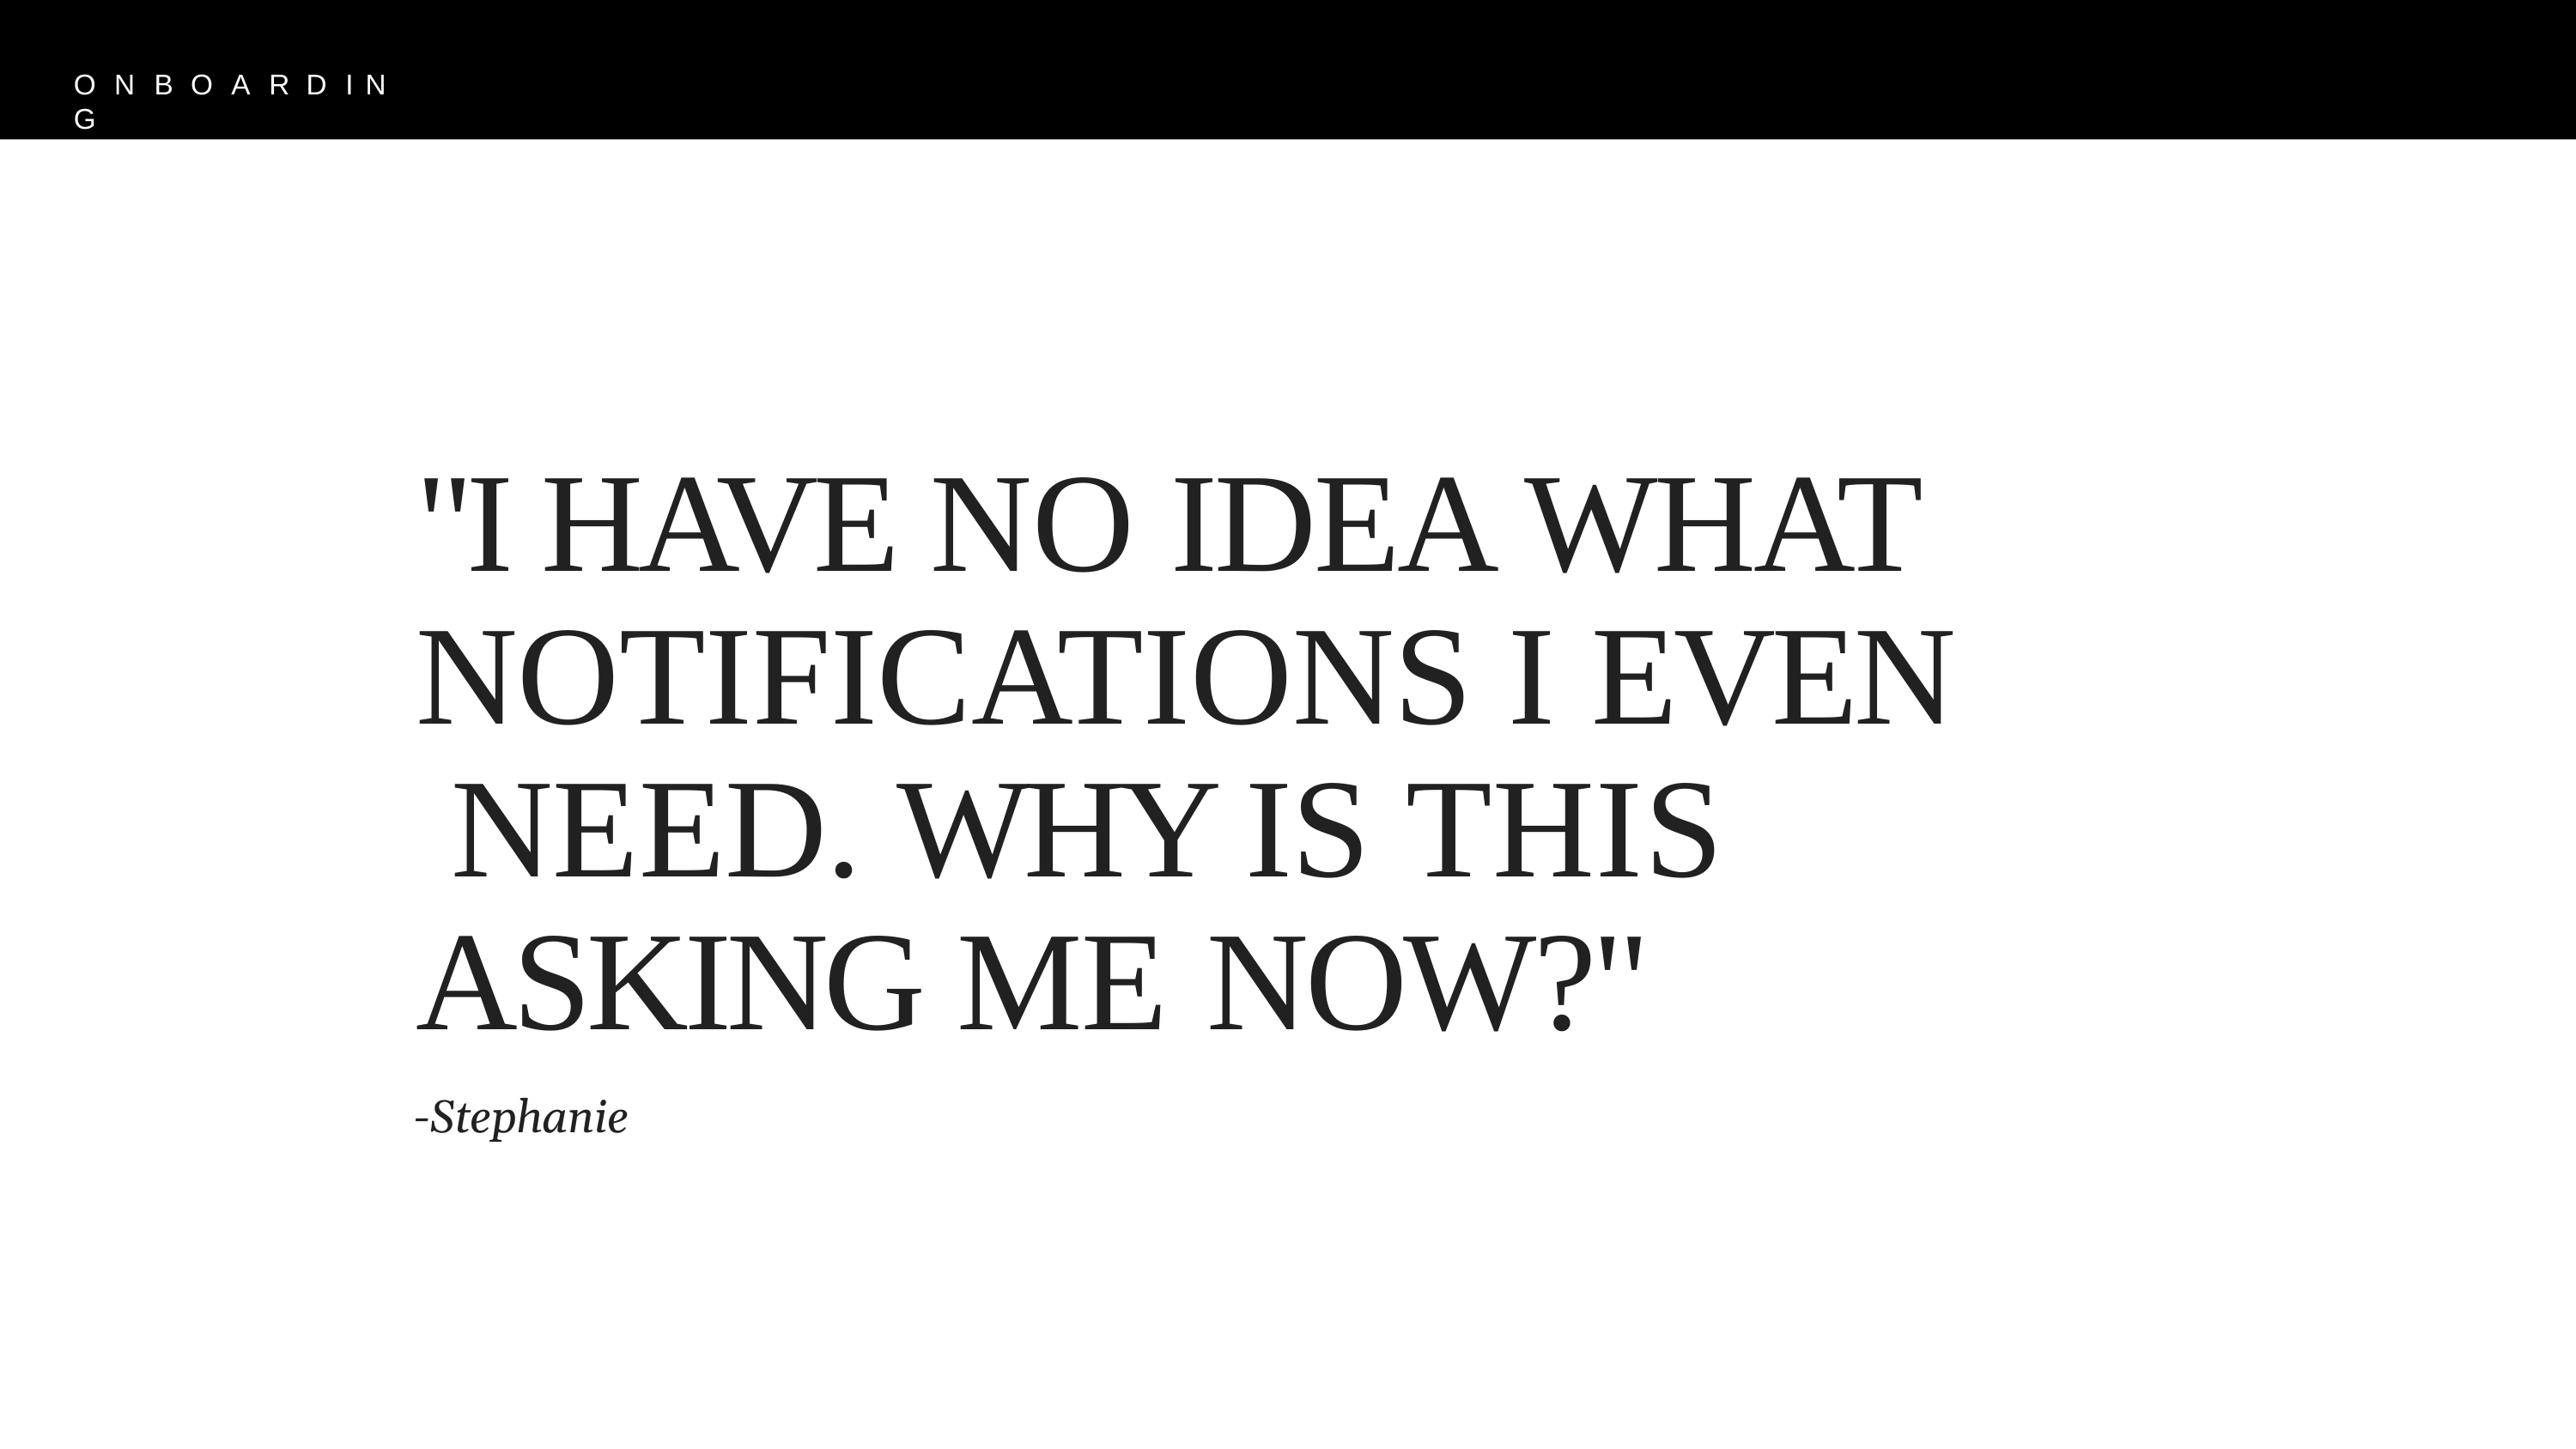

O N B O A R D I N G
"I HAVE NO IDEA WHAT  NOTIFICATIONS I EVEN  NEED. WHY IS THIS  ASKING ME NOW?"
-Stephanie